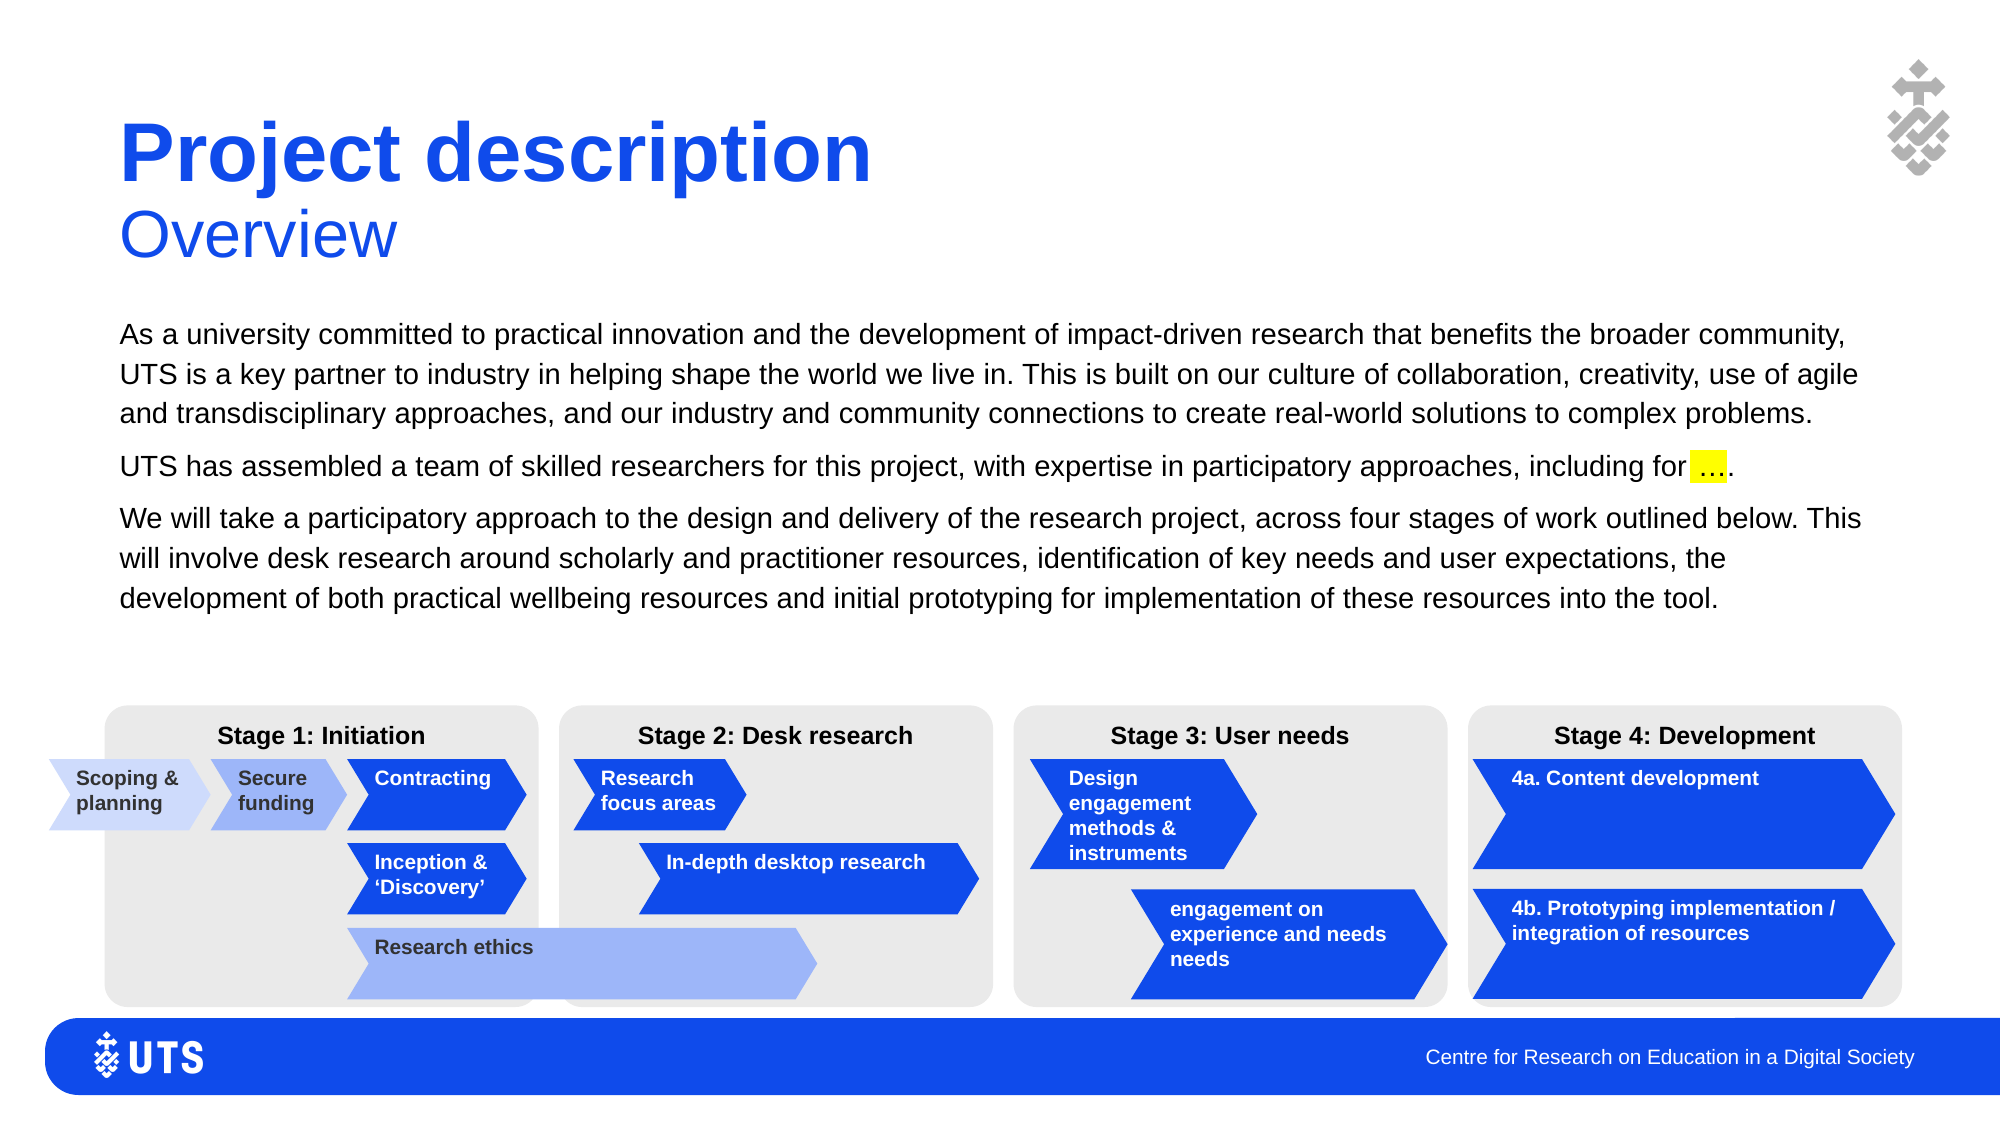

# Project description Overview
As a university committed to practical innovation and the development of impact-driven research that benefits the broader community, UTS is a key partner to industry in helping shape the world we live in. This is built on our culture of collaboration, creativity, use of agile and transdisciplinary approaches, and our industry and community connections to create real-world solutions to complex problems.
UTS has assembled a team of skilled researchers for this project, with expertise in participatory approaches, including for ….
We will take a participatory approach to the design and delivery of the research project, across four stages of work outlined below. This will involve desk research around scholarly and practitioner resources, identification of key needs and user expectations, the development of both practical wellbeing resources and initial prototyping for implementation of these resources into the tool.

Stage 1: Initiation
Stage 2: Desk research
Stage 3: User needs
Stage 4: Development
Research focus areas
Design engagement methods & instruments
Scoping & planning
Secure funding
Contracting
4a. Content development
Inception & ‘Discovery’
In-depth desktop research
4b. Prototyping implementation / integration of resources
engagement on experience and needs needs
Research ethics
Centre for Research on Education in a Digital Society